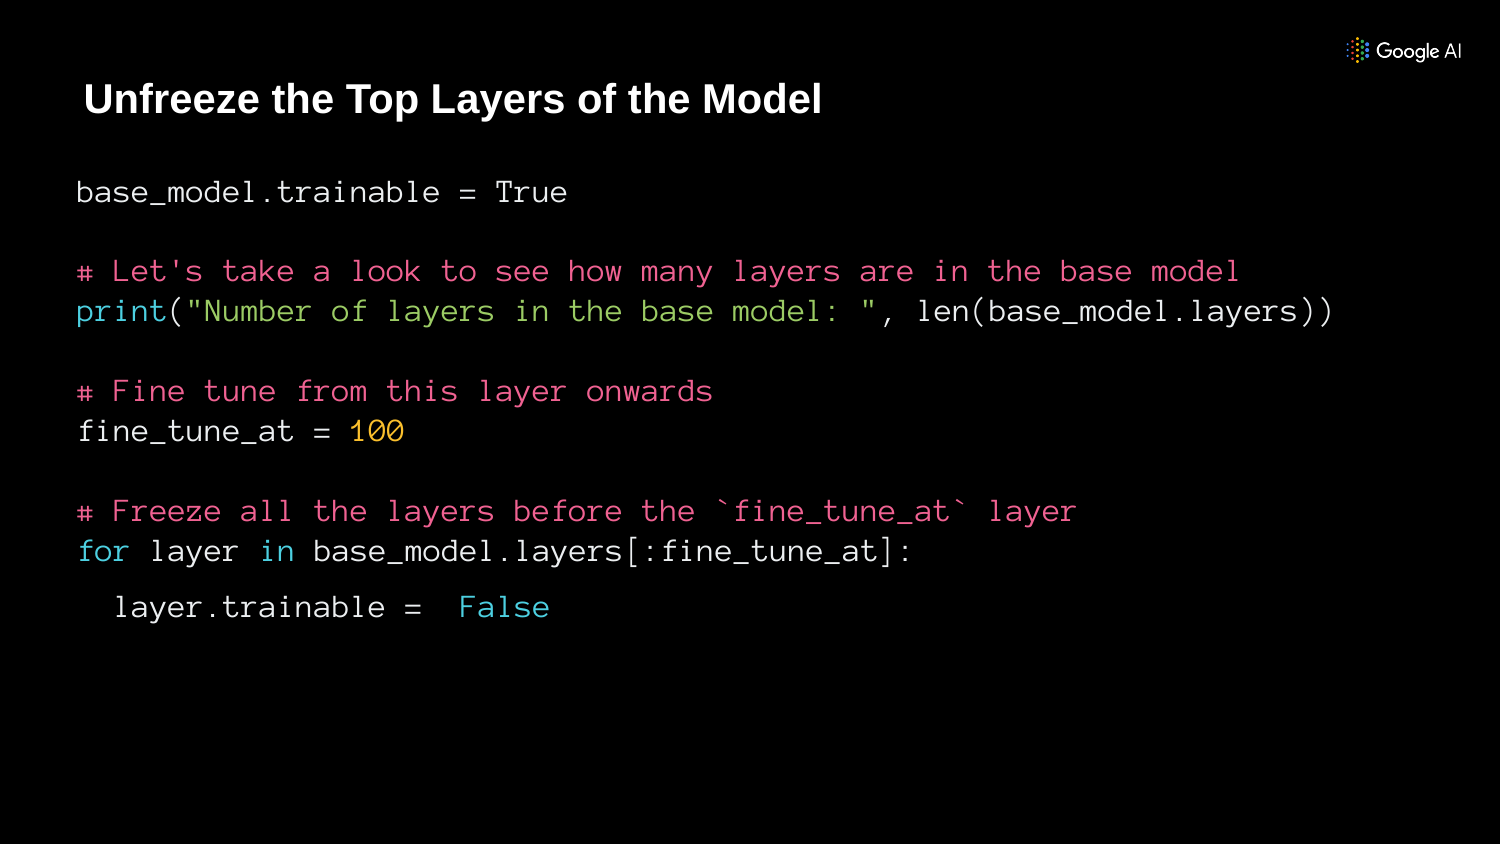

Unfreeze the Top Layers of the Model
base_model.trainable = True

# Let's take a look to see how many layers are in the base model
print("Number of layers in the base model: ", len(base_model.layers))

# Fine tune from this layer onwards
fine_tune_at = 100

# Freeze all the layers before the `fine_tune_at` layer
for layer in base_model.layers[:fine_tune_at]:
  layer.trainable =  False